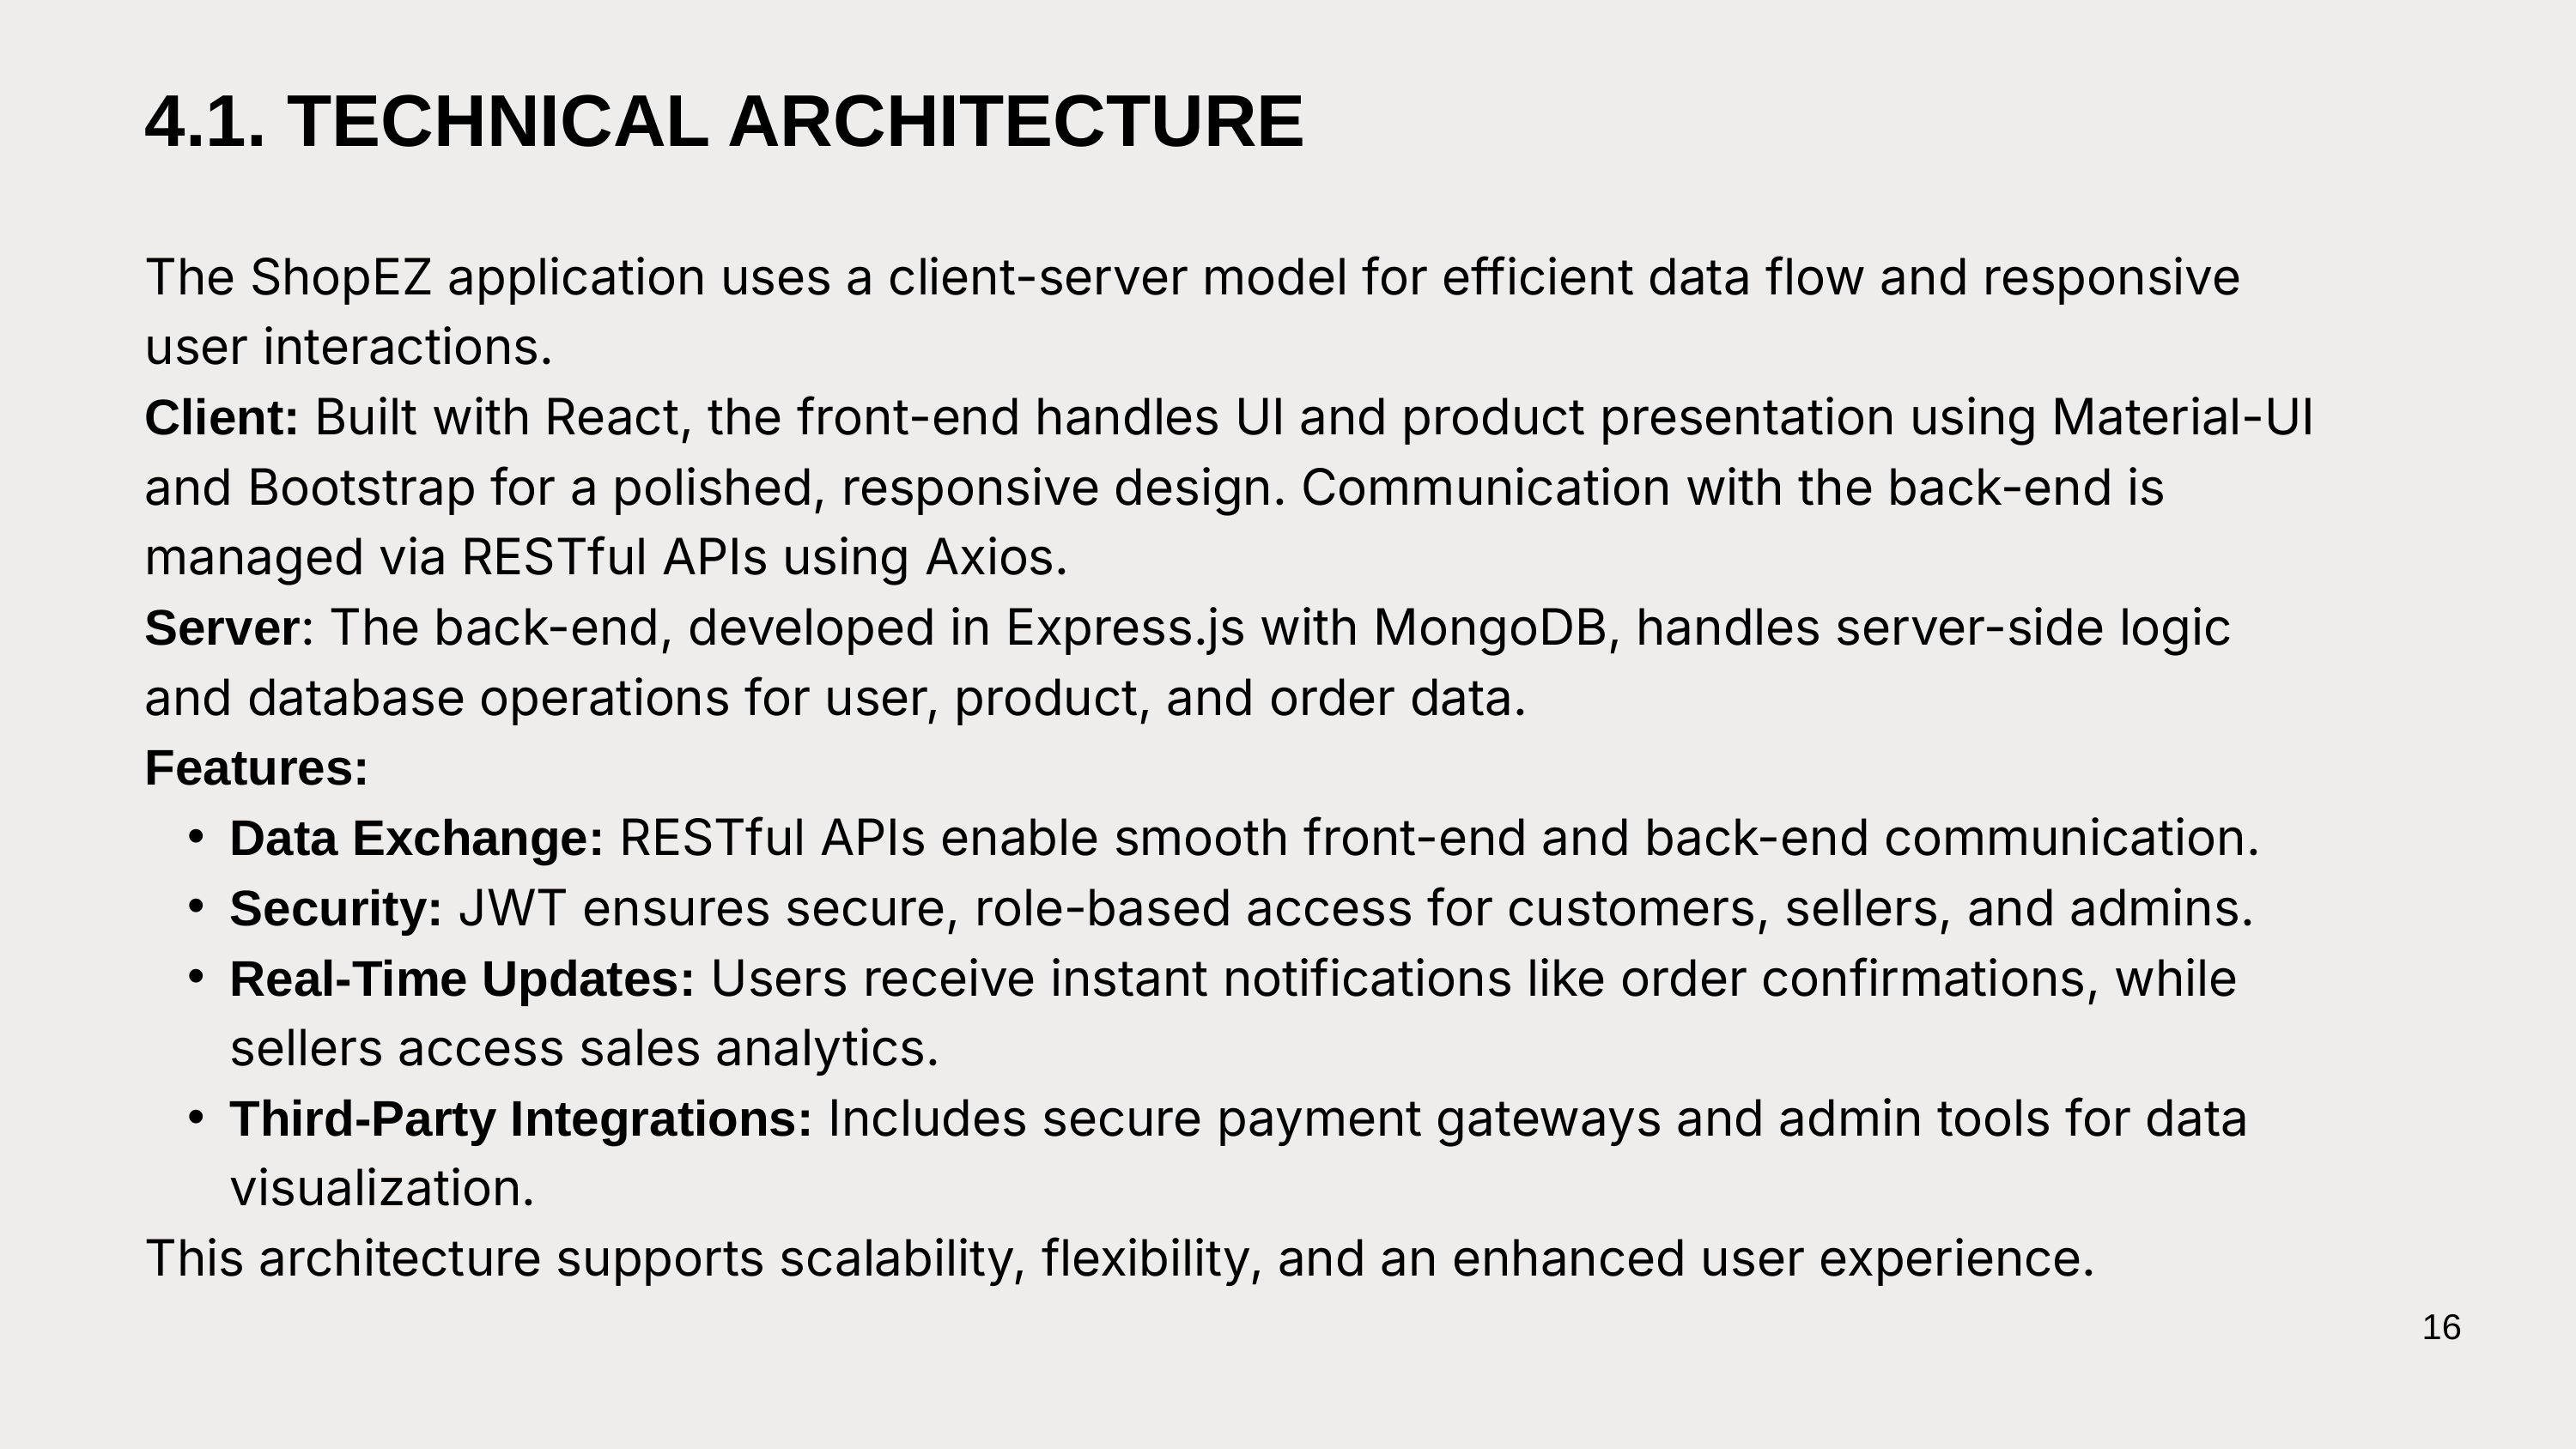

4.1. TECHNICAL ARCHITECTURE
The ShopEZ application uses a client-server model for efficient data flow and responsive user interactions.
Client: Built with React, the front-end handles UI and product presentation using Material-UI and Bootstrap for a polished, responsive design. Communication with the back-end is managed via RESTful APIs using Axios.
Server: The back-end, developed in Express.js with MongoDB, handles server-side logic and database operations for user, product, and order data.
Features:
Data Exchange: RESTful APIs enable smooth front-end and back-end communication.
Security: JWT ensures secure, role-based access for customers, sellers, and admins.
Real-Time Updates: Users receive instant notifications like order confirmations, while sellers access sales analytics.
Third-Party Integrations: Includes secure payment gateways and admin tools for data visualization.
This architecture supports scalability, flexibility, and an enhanced user experience.

16